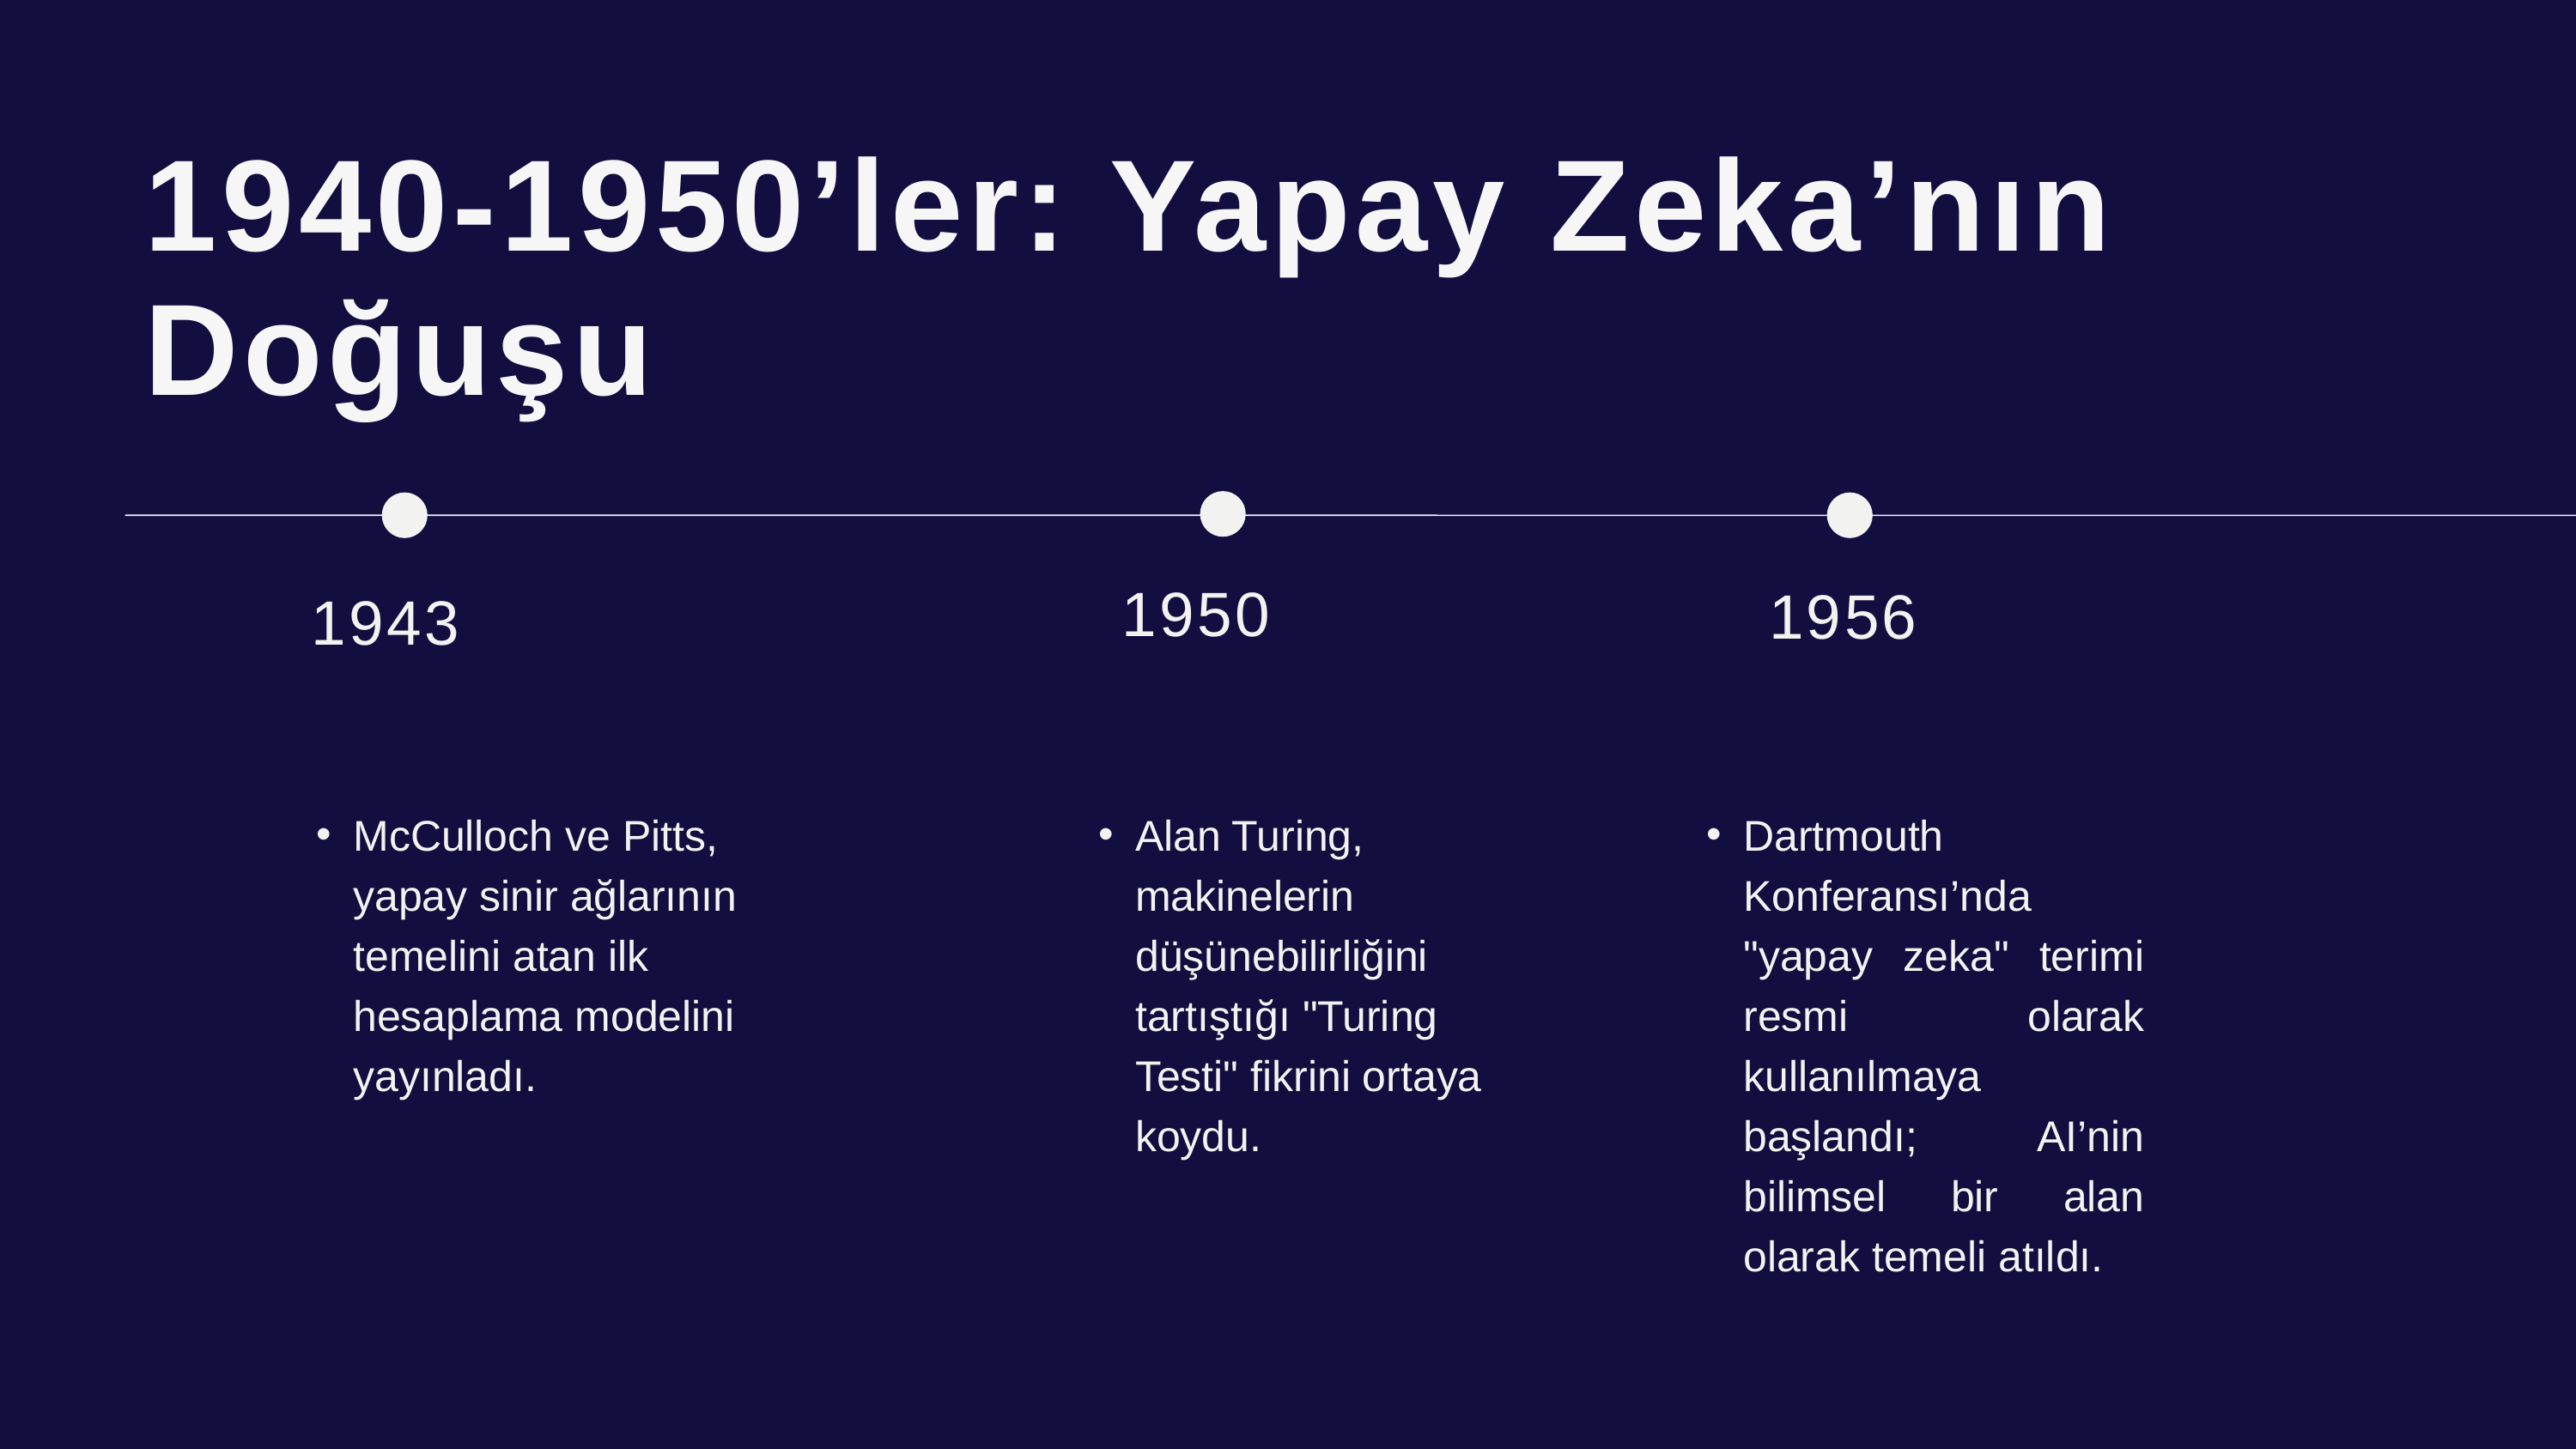

1940-1950’ler: Yapay Zeka’nın Doğuşu

1950
1956
1943
McCulloch ve Pitts, yapay sinir ağlarının temelini atan ilk hesaplama modelini yayınladı.

Alan Turing, makinelerin düşünebilirliğini tartıştığı "Turing Testi" fikrini ortaya koydu.
Dartmouth Konferansı’nda "yapay zeka" terimi resmi olarak kullanılmaya başlandı; AI’nin bilimsel bir alan olarak temeli atıldı.